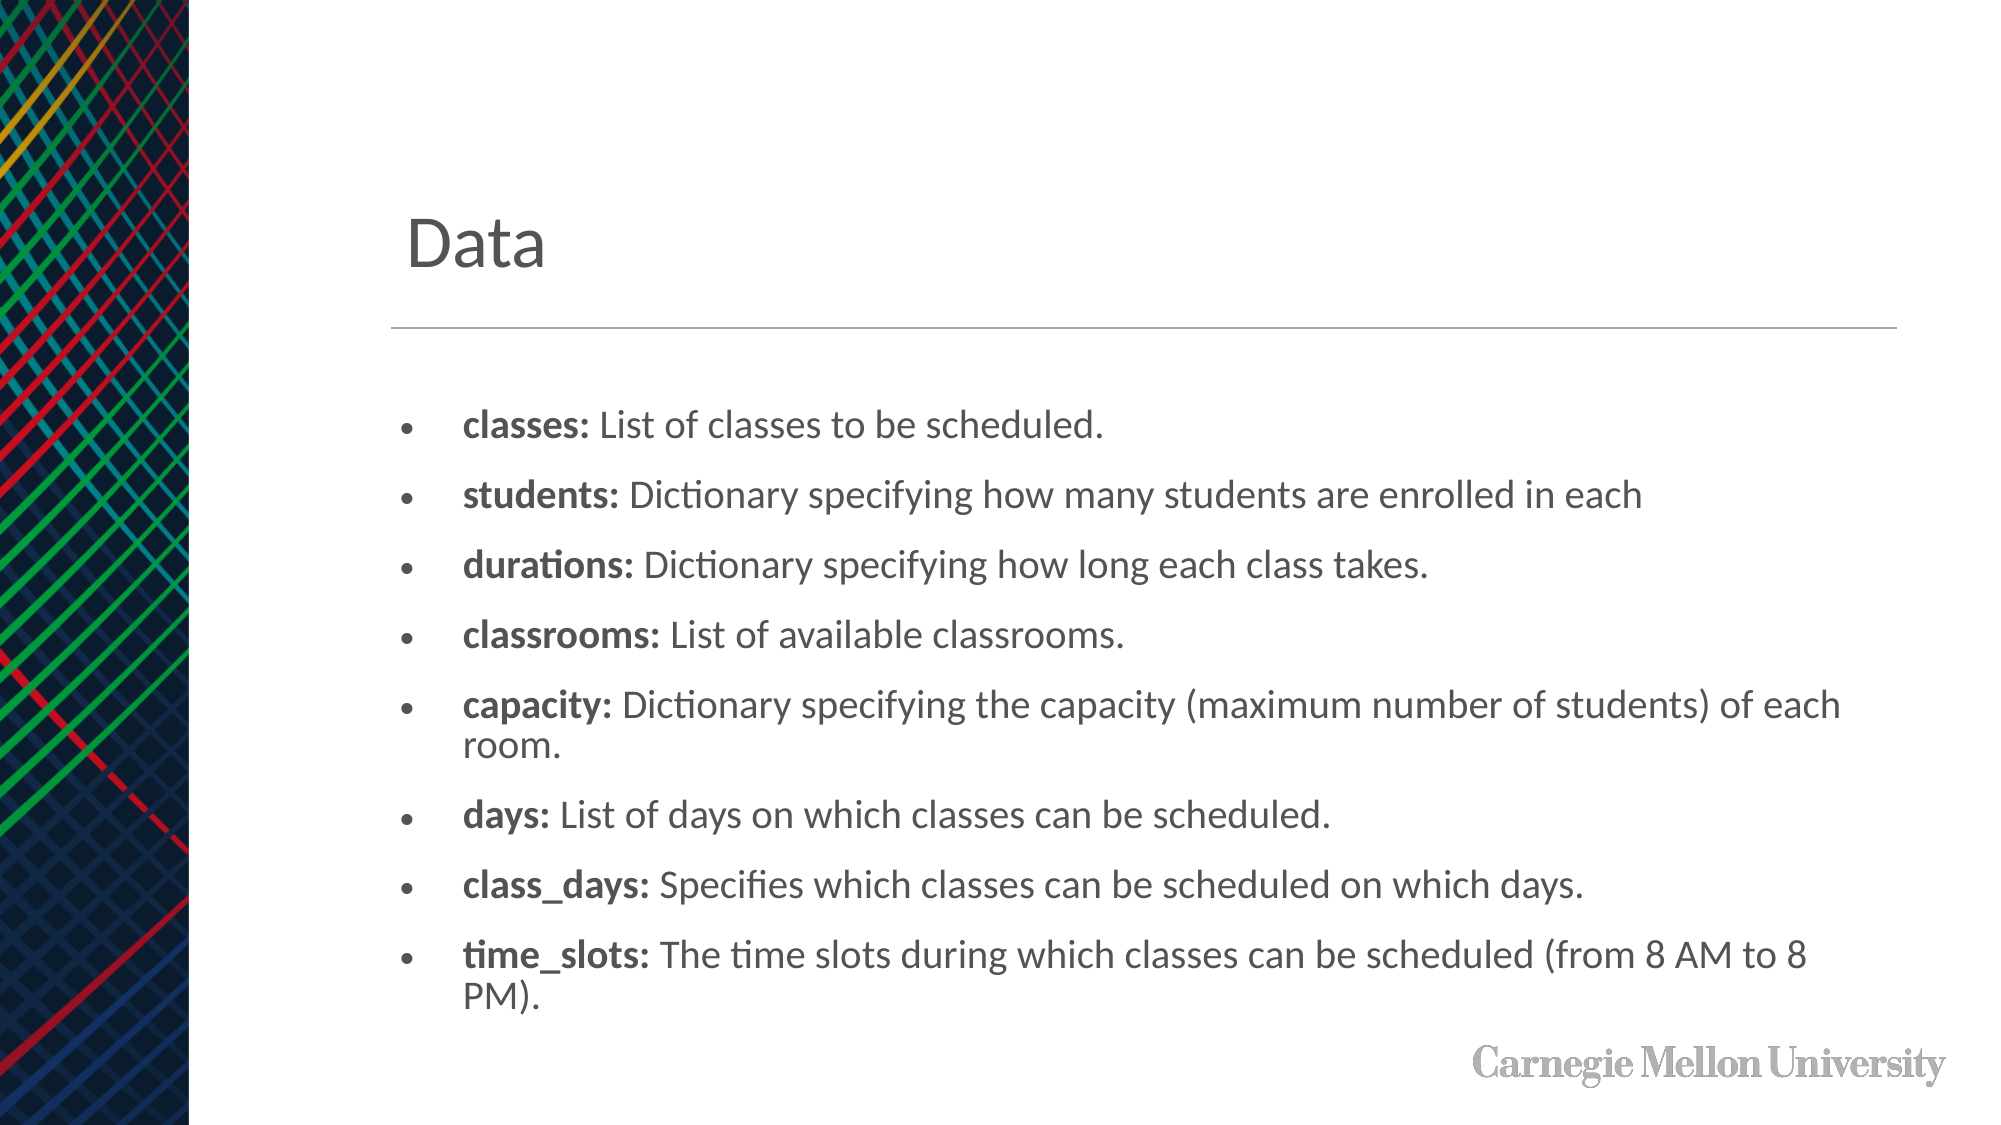

Data
classes: List of classes to be scheduled.
students: Dictionary specifying how many students are enrolled in each
durations: Dictionary specifying how long each class takes.
classrooms: List of available classrooms.
capacity: Dictionary specifying the capacity (maximum number of students) of each room.
days: List of days on which classes can be scheduled.
class_days: Specifies which classes can be scheduled on which days.
time_slots: The time slots during which classes can be scheduled (from 8 AM to 8 PM).